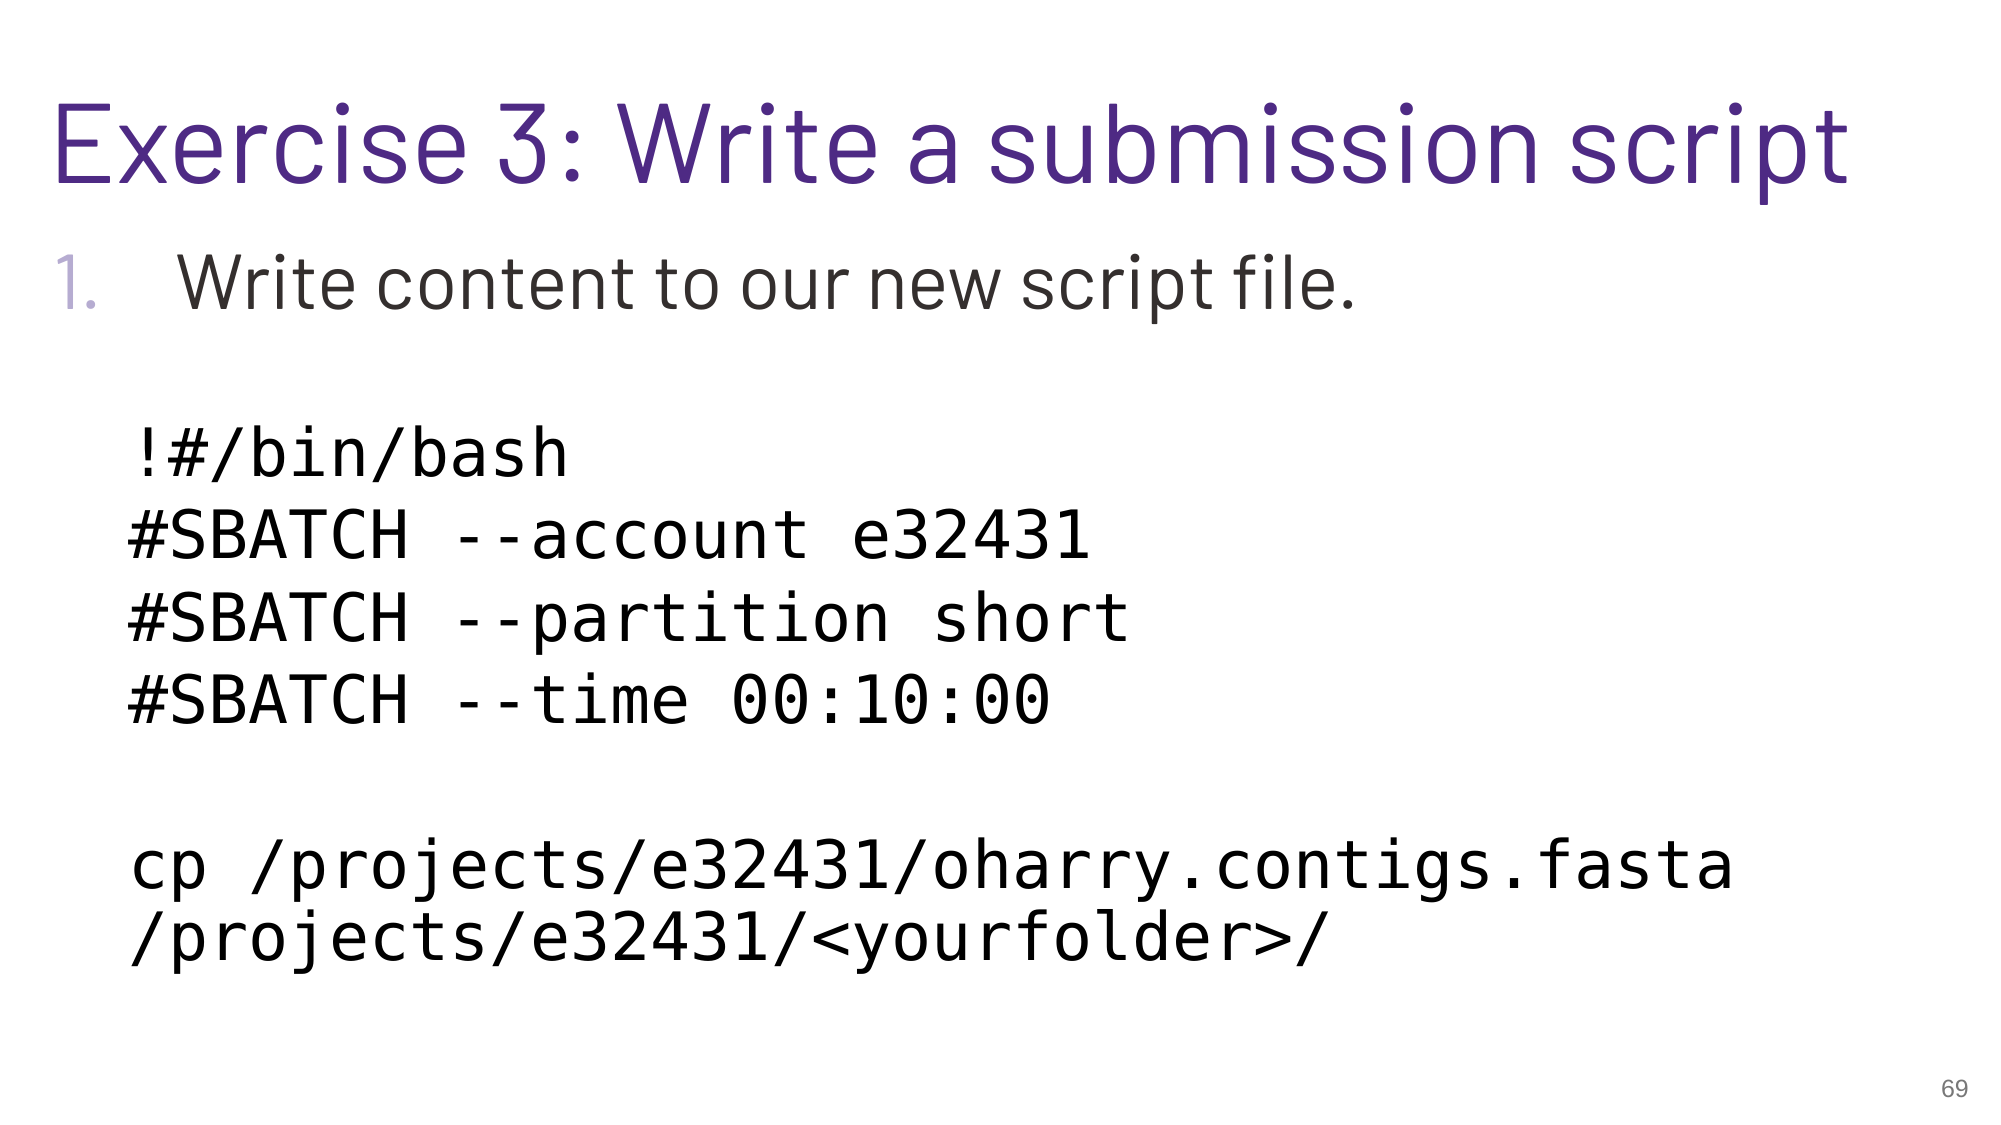

# Exercise 3: Write a submission script
Write content to our new script file.

!#/bin/bash
#SBATCH --account e32431
#SBATCH --partition short
#SBATCH --time 00:10:00

cp /projects/e32431/oharry.contigs.fasta /projects/e32431/<yourfolder>/

69